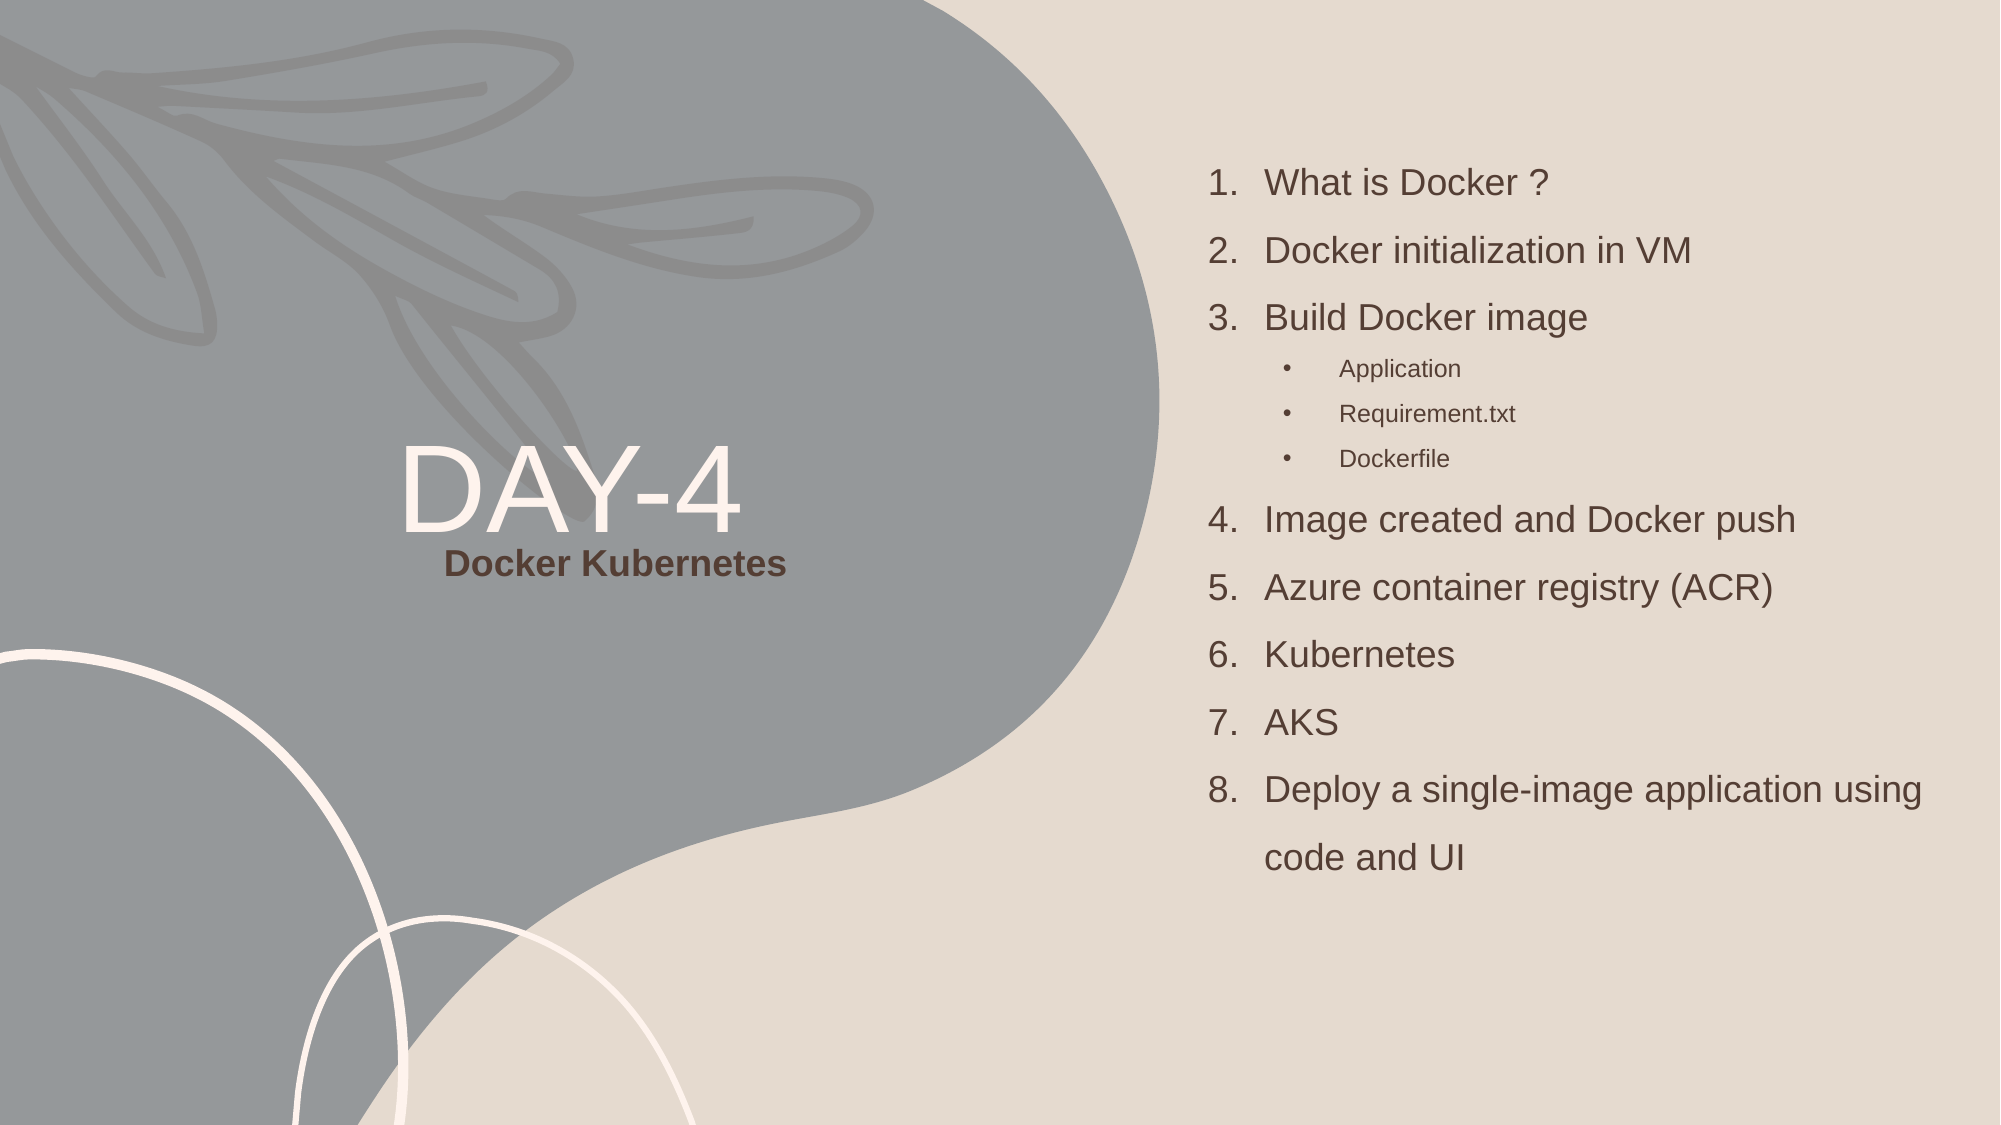

What is Docker ?
Docker initialization in VM
Build Docker image
Application
Requirement.txt
Dockerfile
Image created and Docker push
Azure container registry (ACR)
Kubernetes
AKS
Deploy a single-image application using code and UI

# DAY-4
Docker Kubernetes